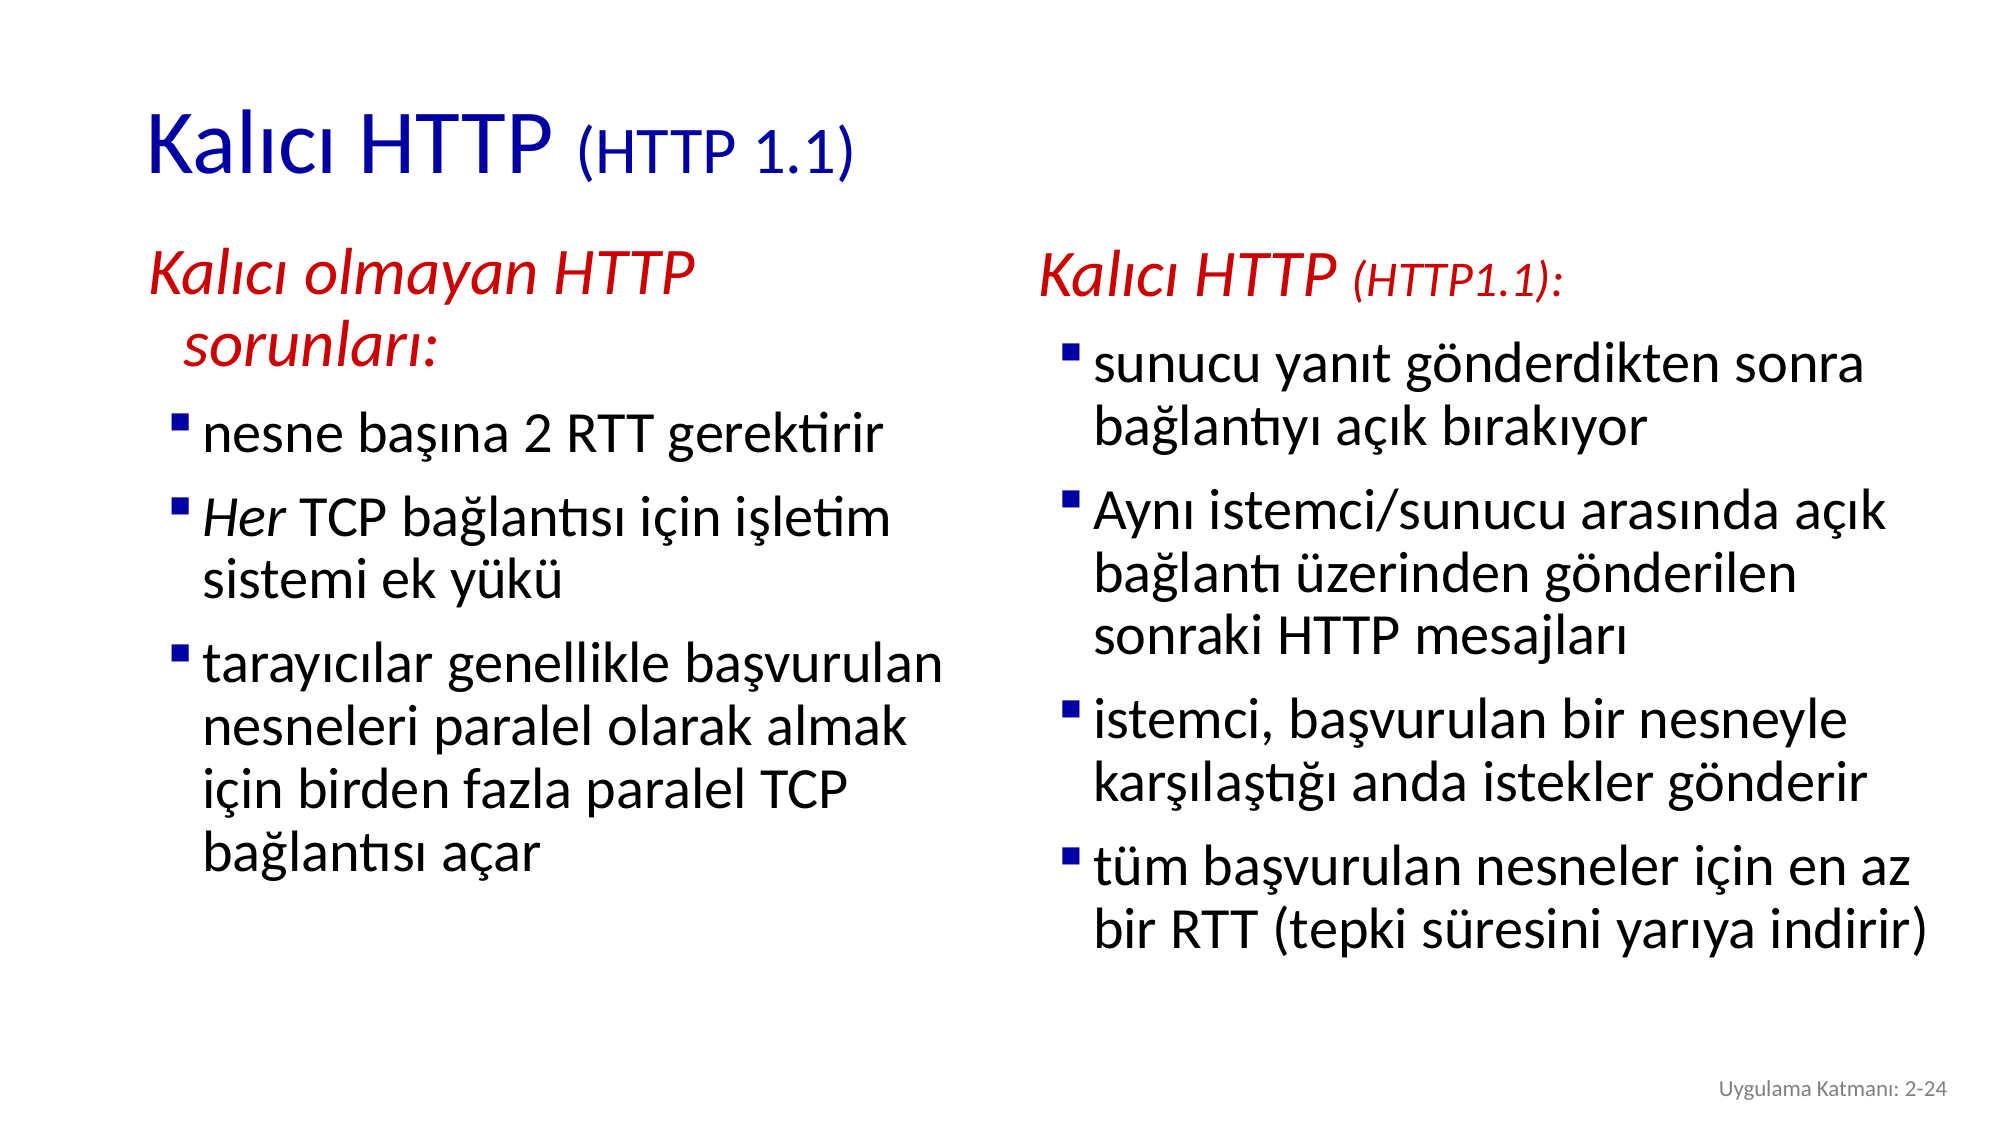

# Kalıcı HTTP (HTTP 1.1)
Kalıcı olmayan HTTP sorunları:
nesne başına 2 RTT gerektirir
Her TCP bağlantısı için işletim sistemi ek yükü
tarayıcılar genellikle başvurulan nesneleri paralel olarak almak için birden fazla paralel TCP bağlantısı açar

Kalıcı HTTP (HTTP1.1):
sunucu yanıt gönderdikten sonra bağlantıyı açık bırakıyor
Aynı istemci/sunucu arasında açık bağlantı üzerinden gönderilen sonraki HTTP mesajları
istemci, başvurulan bir nesneyle karşılaştığı anda istekler gönderir
tüm başvurulan nesneler için en az bir RTT (tepki süresini yarıya indirir)
Uygulama Katmanı: 2-24